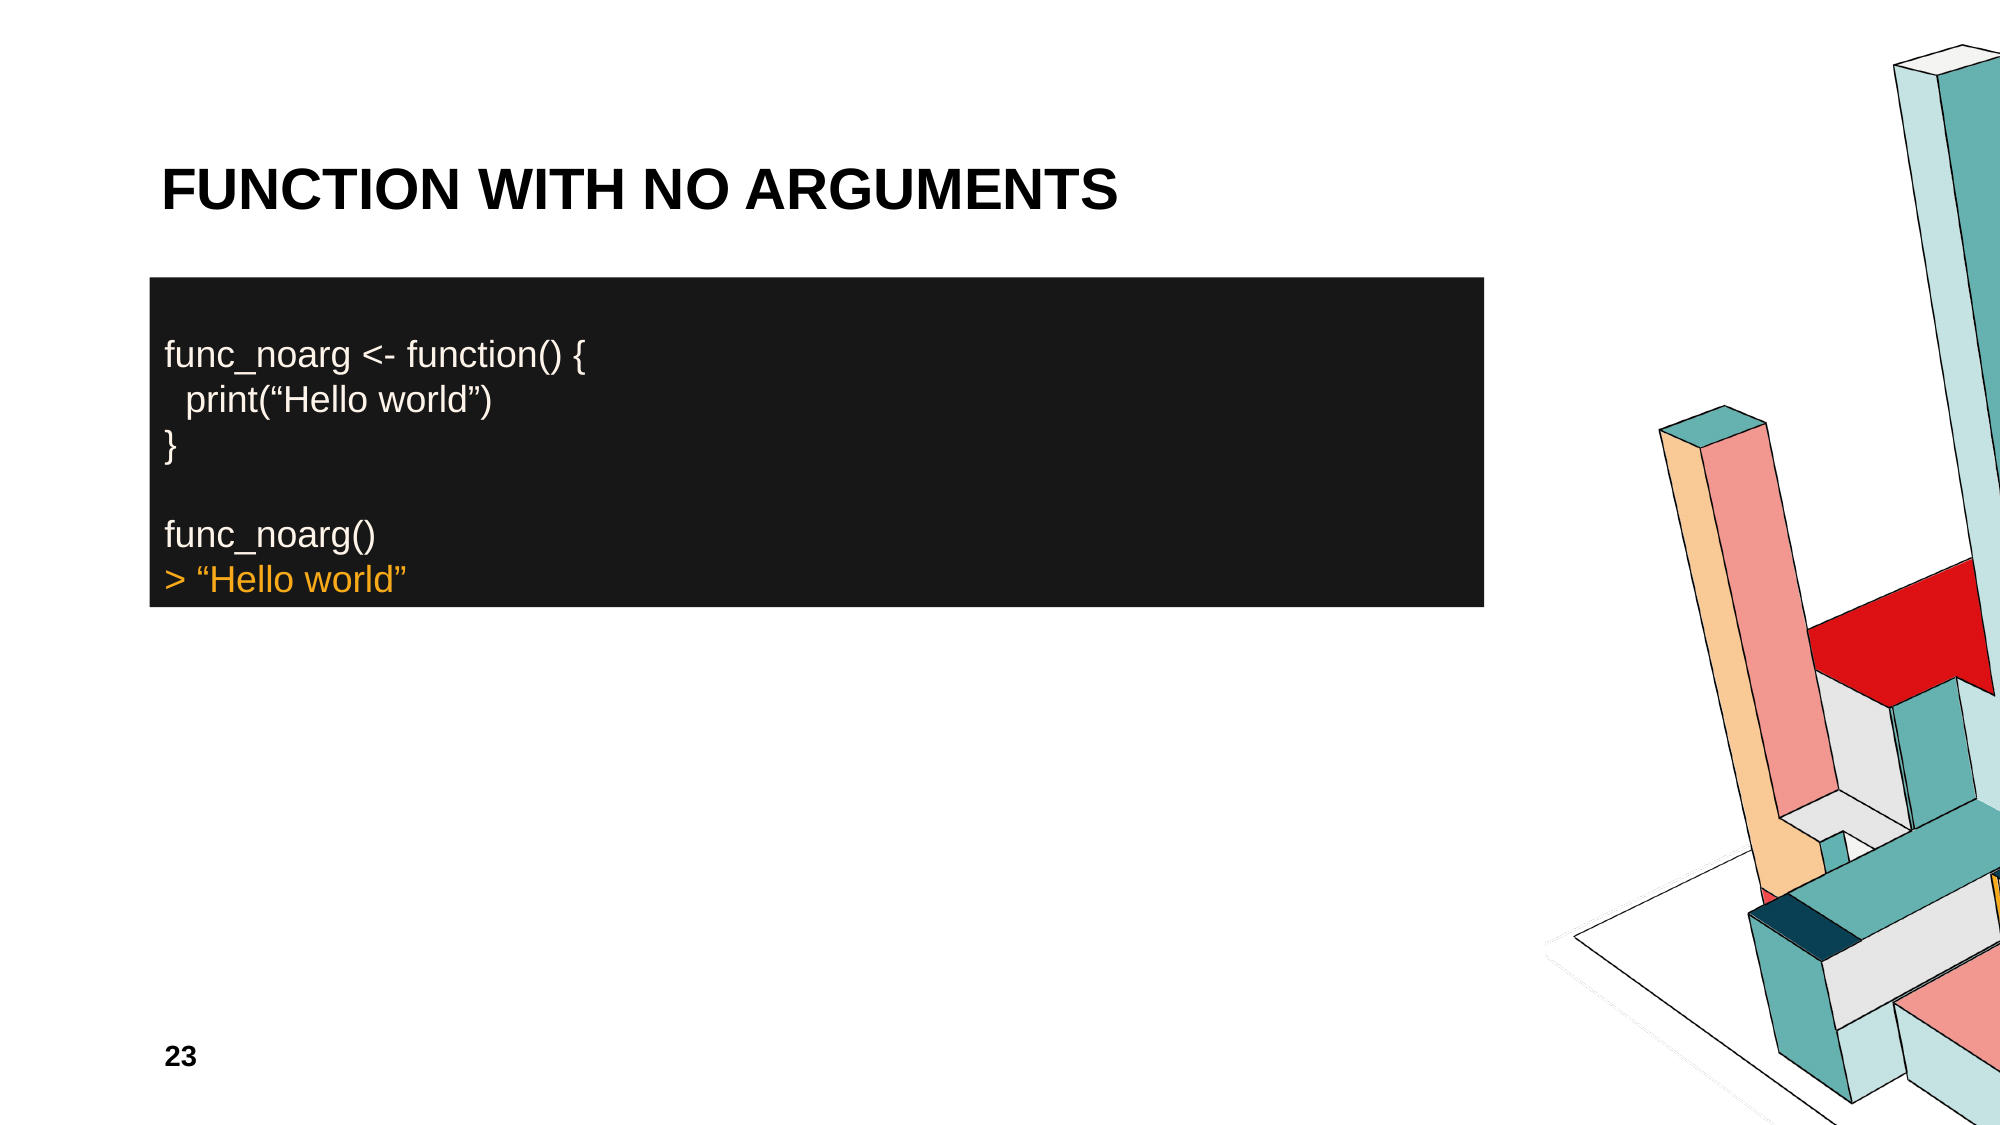

# function with no arguments

func_noarg <- function() {
  print(“Hello world”)
}

func_noarg()
> “Hello world”
23